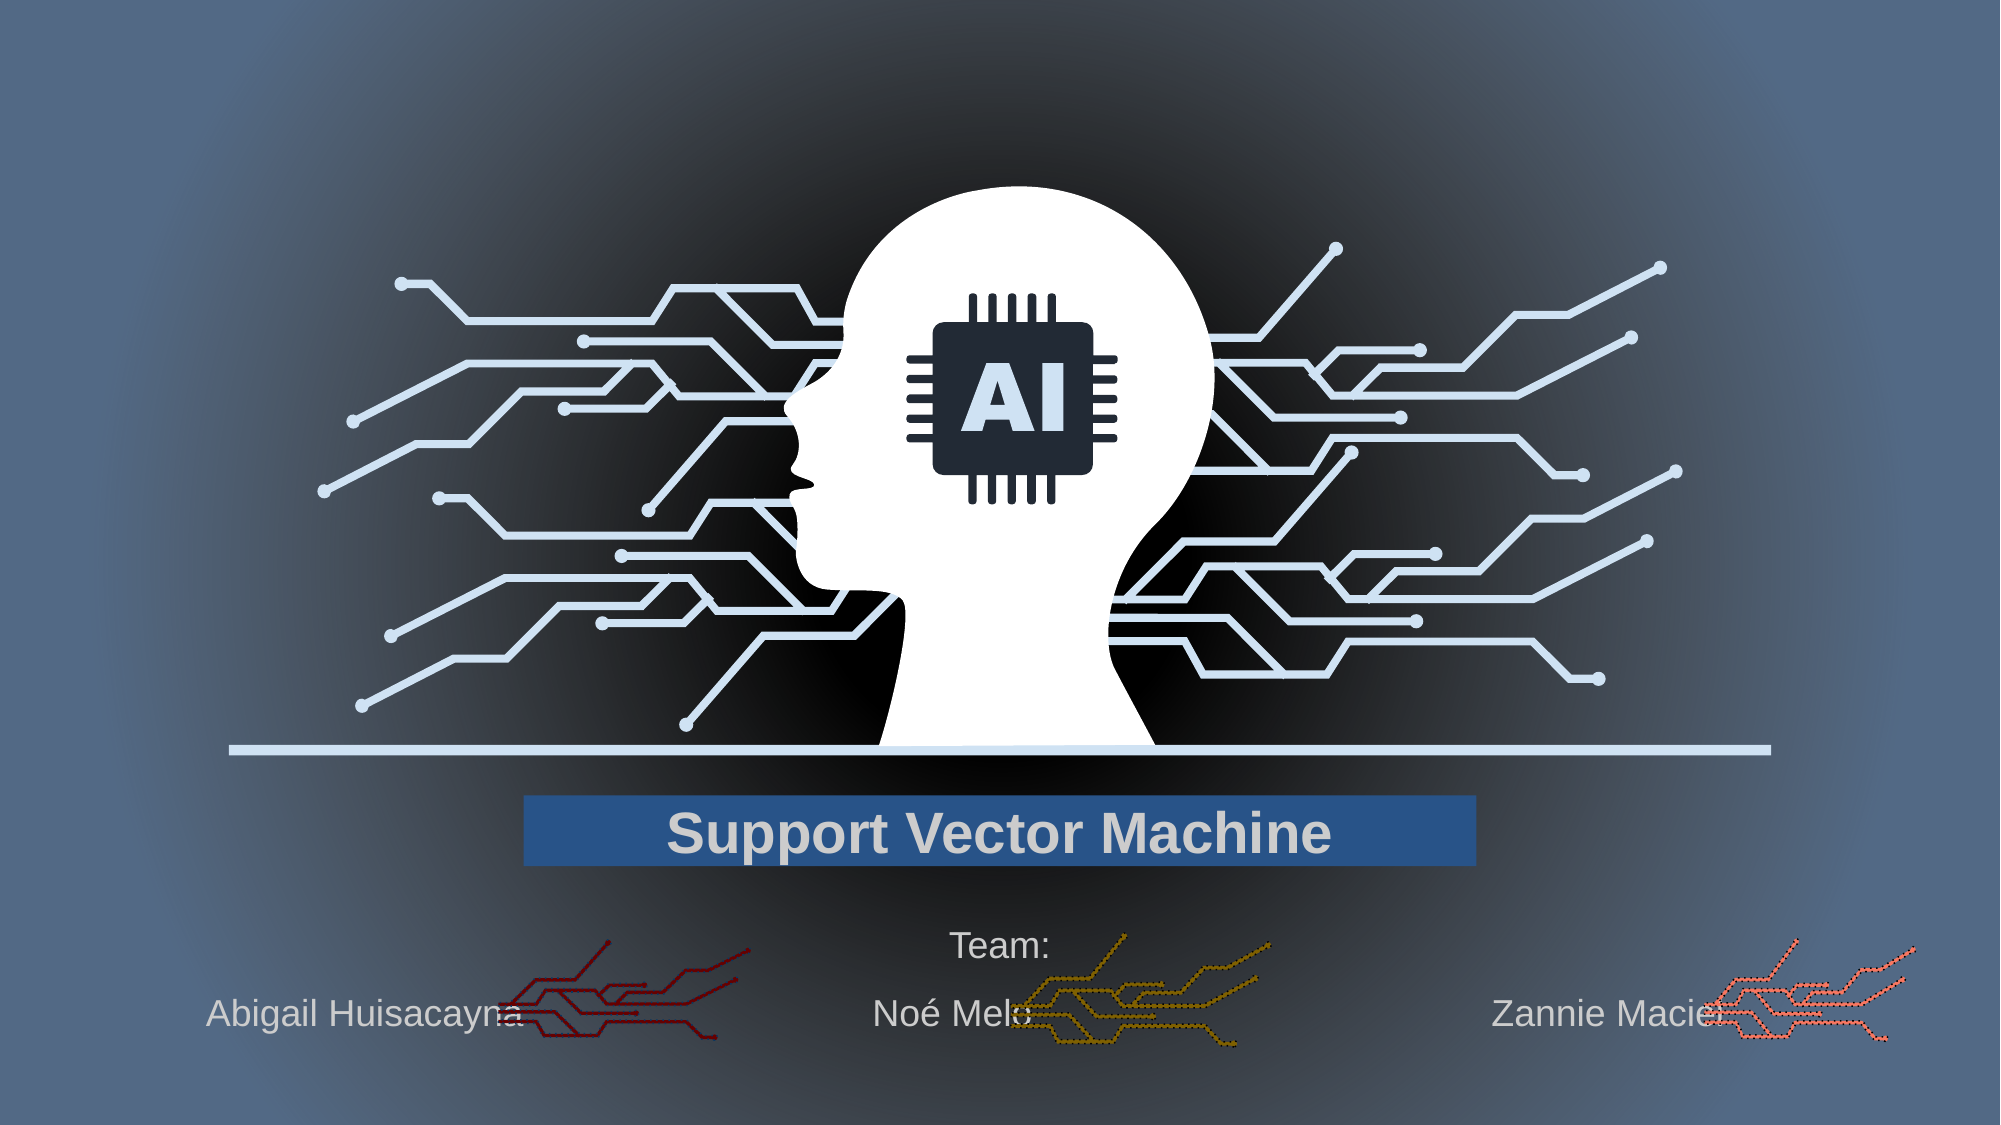

Support Vector Machine
Team:

Abigail Huisacayna
Noé Melo
Zannie Maciel